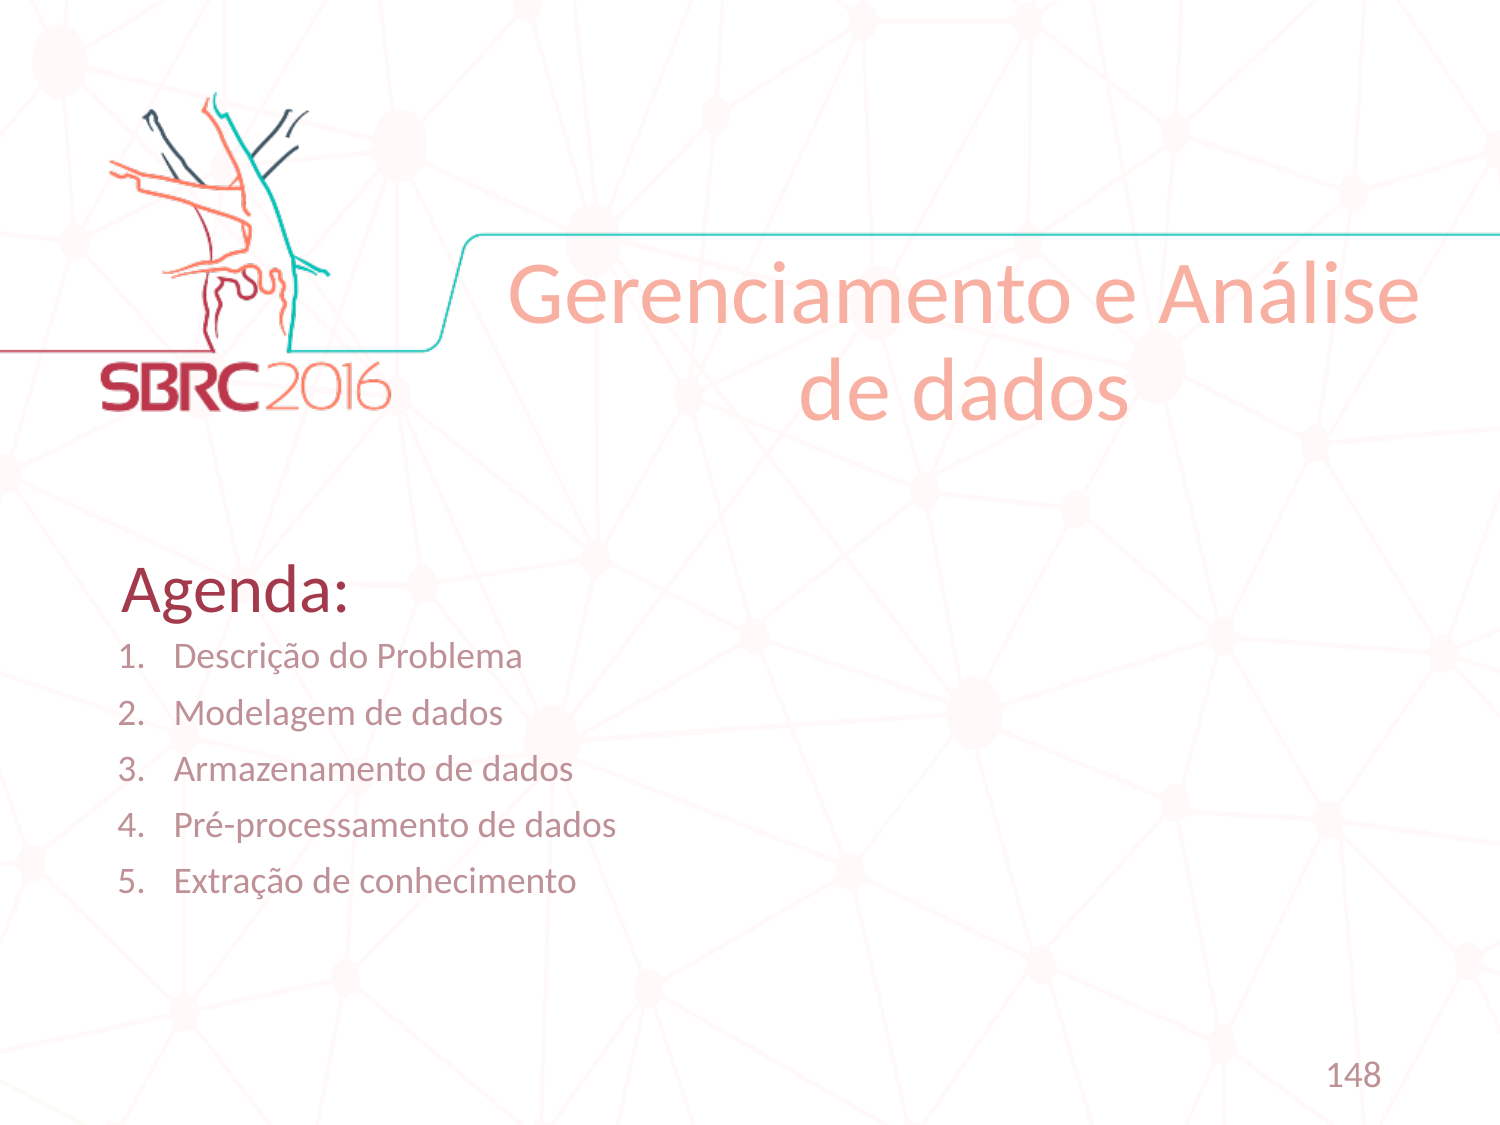

# Gerenciamento e Análise de dados
Descrição do Problema
Modelagem de dados
Armazenamento de dados
Pré-processamento de dados
Extração de conhecimento

148